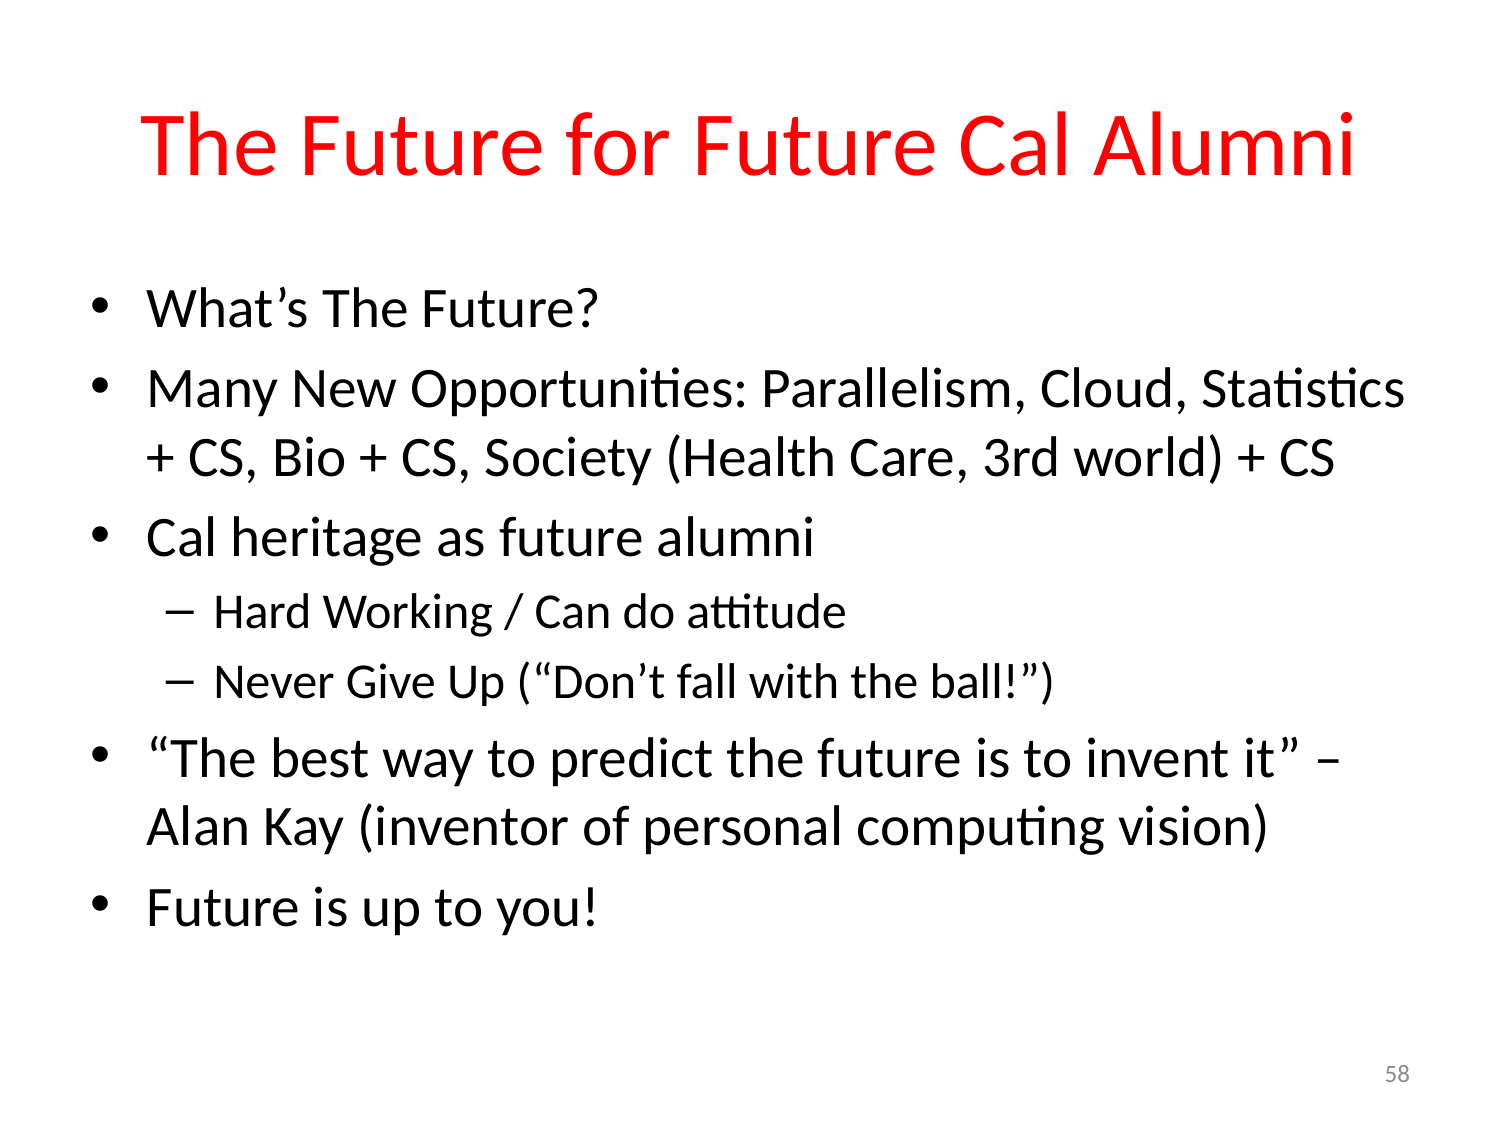

# The Future for Future Cal Alumni
What’s The Future?
Many New Opportunities: Parallelism, Cloud, Statistics + CS, Bio + CS, Society (Health Care, 3rd world) + CS
Cal heritage as future alumni
Hard Working / Can do attitude
Never Give Up (“Don’t fall with the ball!”)
“The best way to predict the future is to invent it” – Alan Kay (inventor of personal computing vision)
Future is up to you!
58